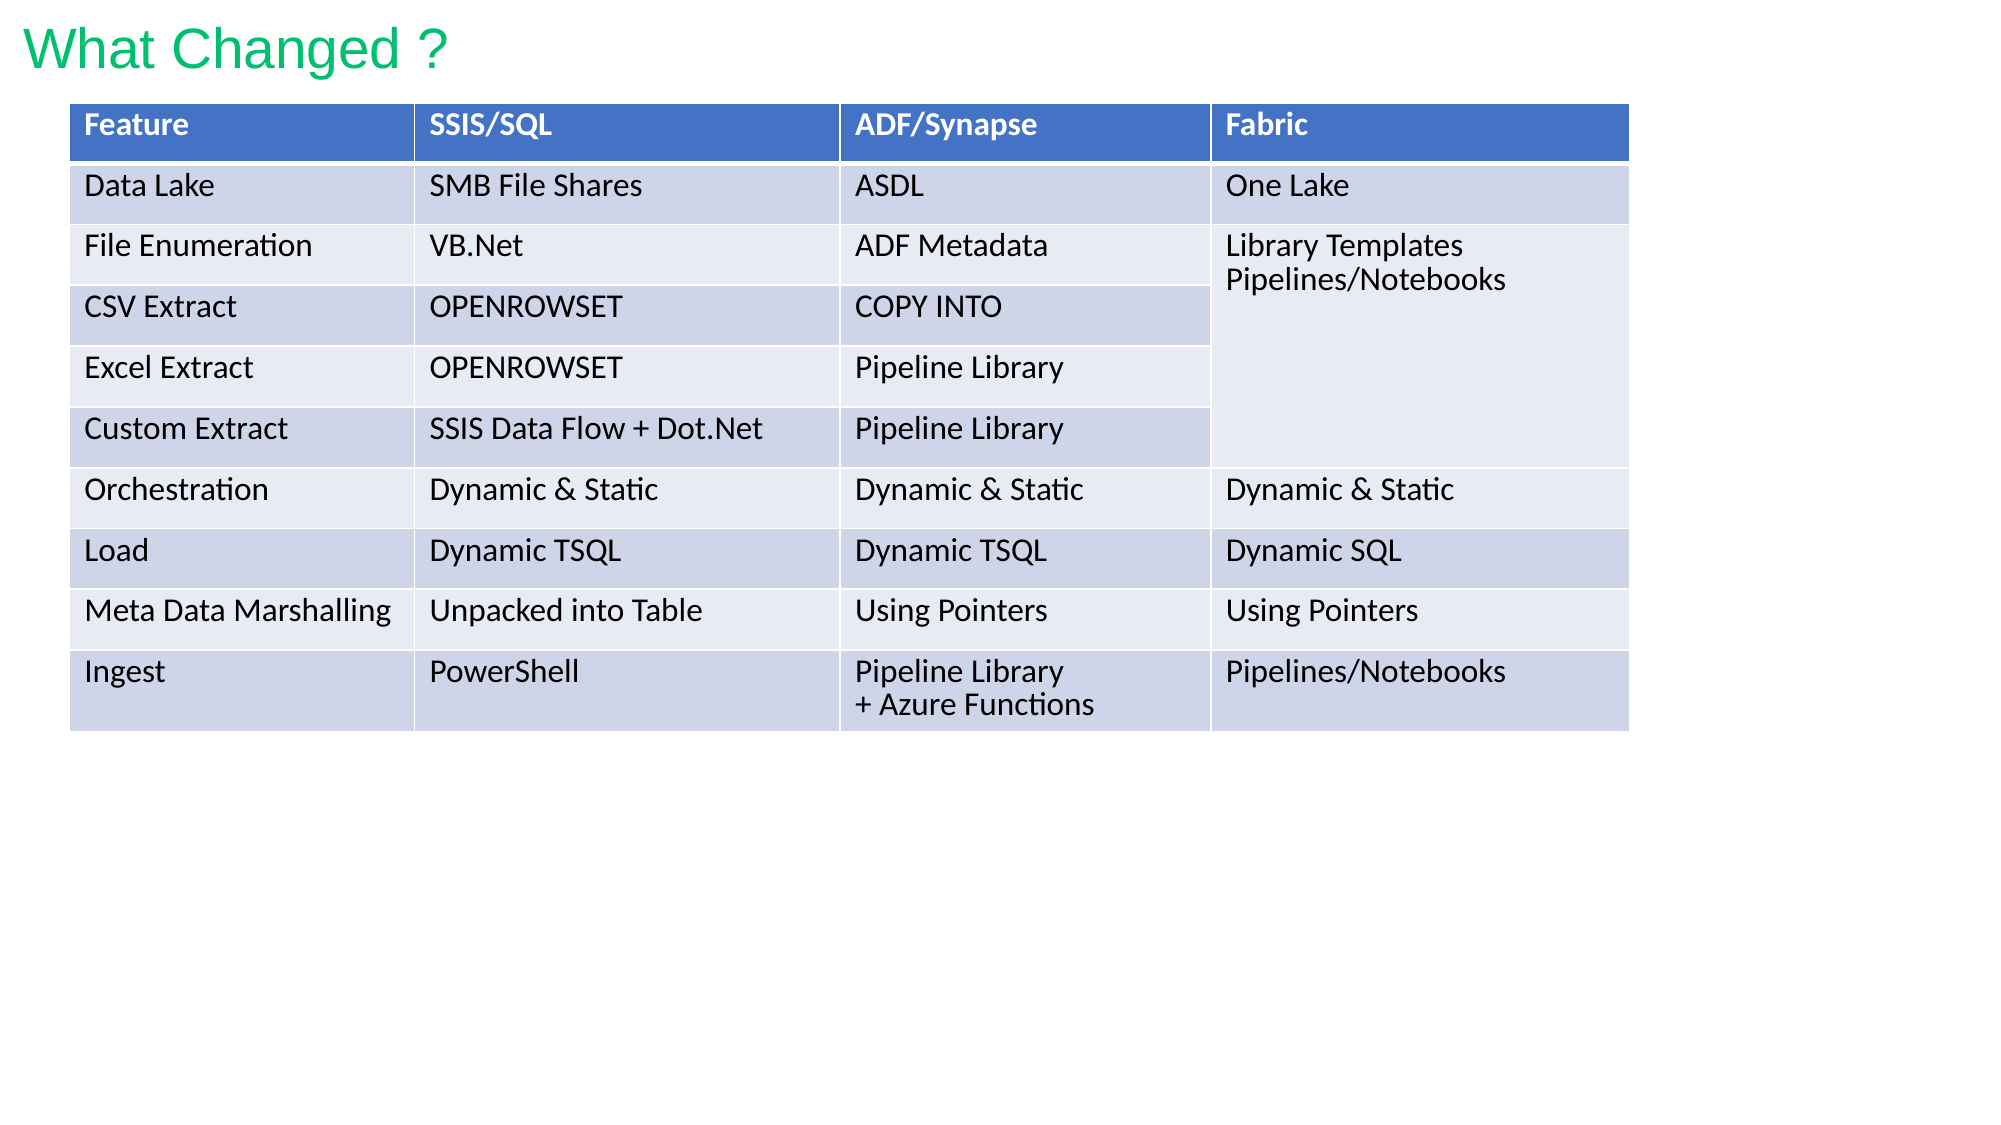

What Changed ?
| Feature | SSIS/SQL | ADF/Synapse | Fabric |
| --- | --- | --- | --- |
| Data Lake | SMB File Shares | ASDL | One Lake |
| File Enumeration | VB.Net | ADF Metadata | Library Templates Pipelines/Notebooks |
| CSV Extract | OPENROWSET | COPY INTO |  |
| Excel Extract | OPENROWSET | Pipeline Library |  |
| Custom Extract | SSIS Data Flow + Dot.Net | Pipeline Library |  |
| Orchestration | Dynamic & Static | Dynamic & Static | Dynamic & Static |
| Load | Dynamic TSQL | Dynamic TSQL | Dynamic SQL |
| Meta Data Marshalling | Unpacked into Table | Using Pointers | Using Pointers |
| Ingest | PowerShell | Pipeline Library + Azure Functions | Pipelines/Notebooks |